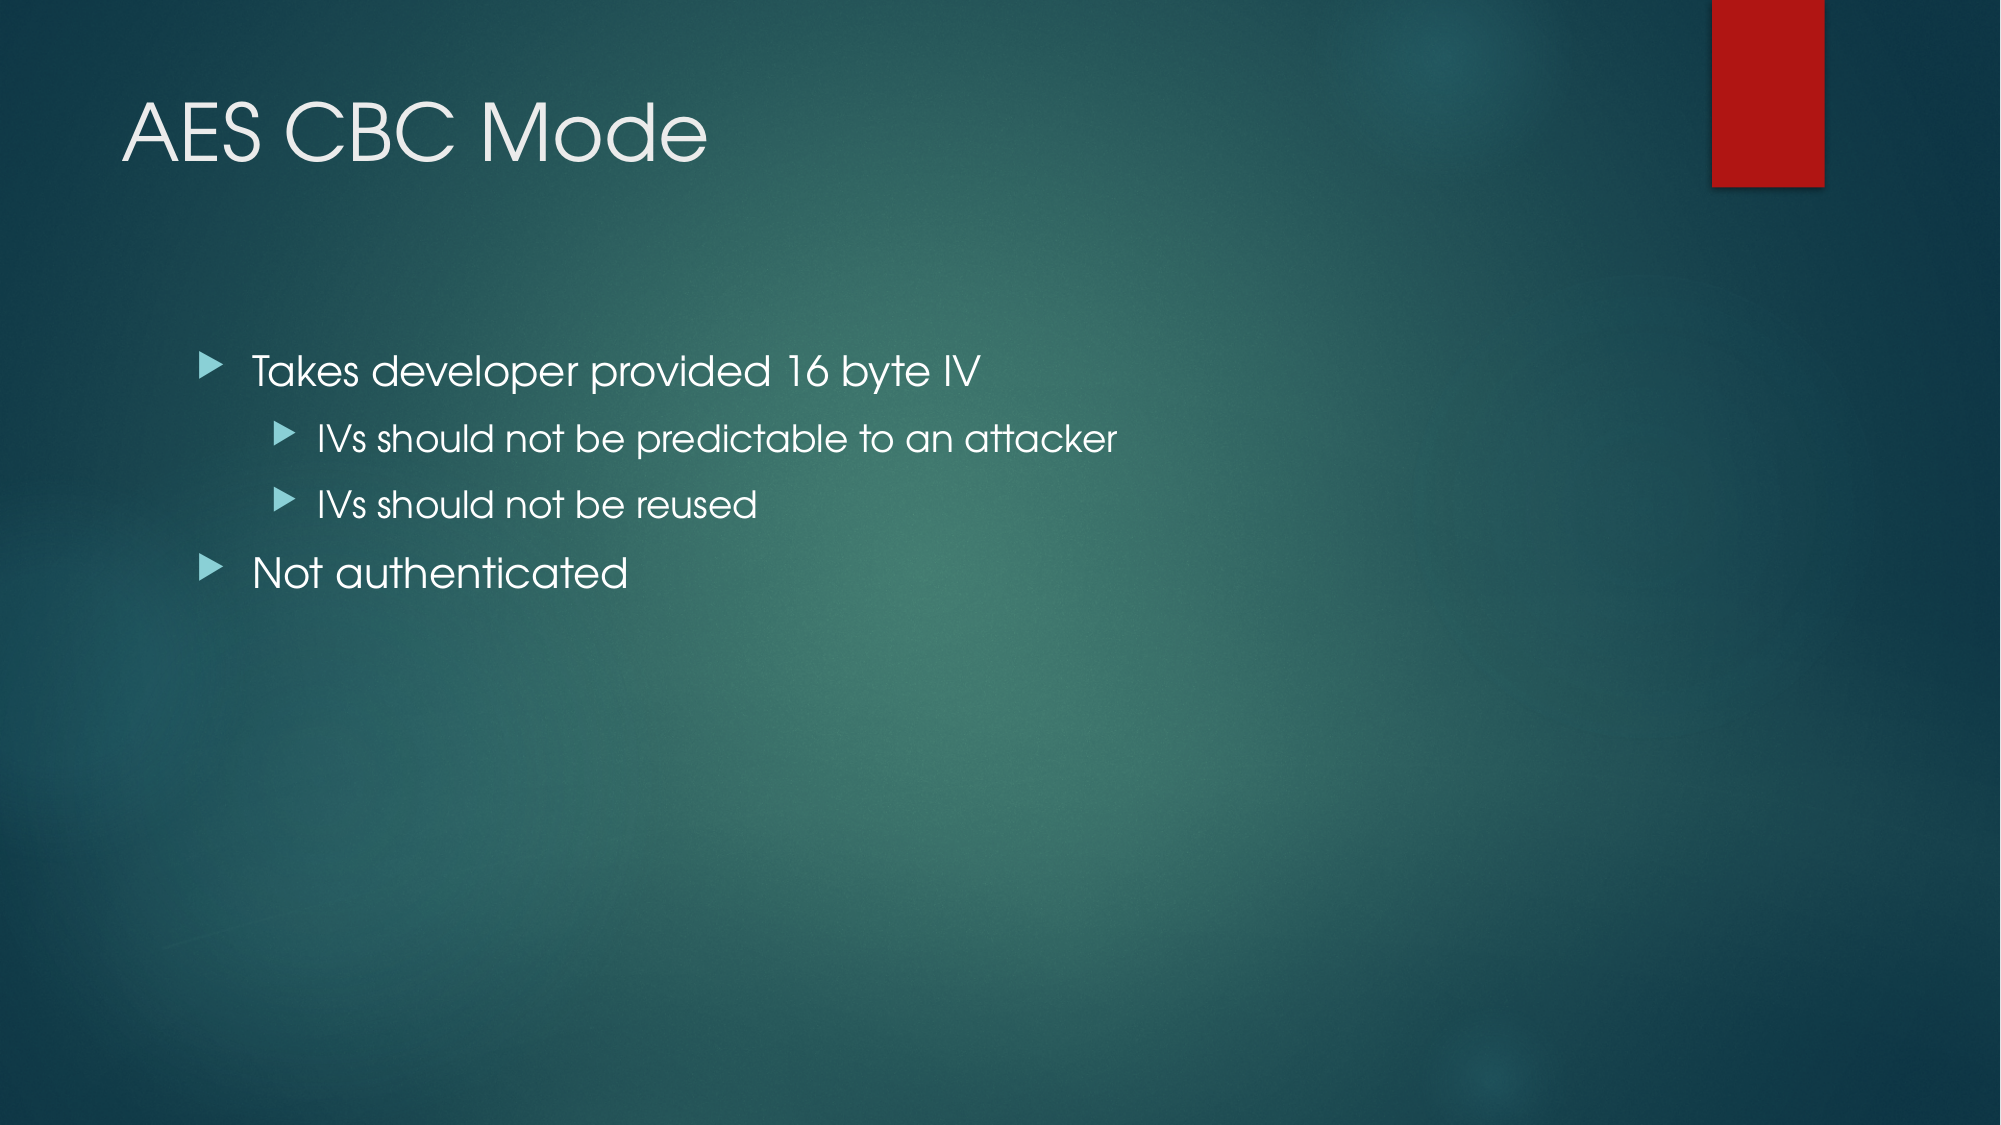

# AES CBC Mode
Takes developer provided 16 byte IV
IVs should not be predictable to an attacker
IVs should not be reused
Not authenticated